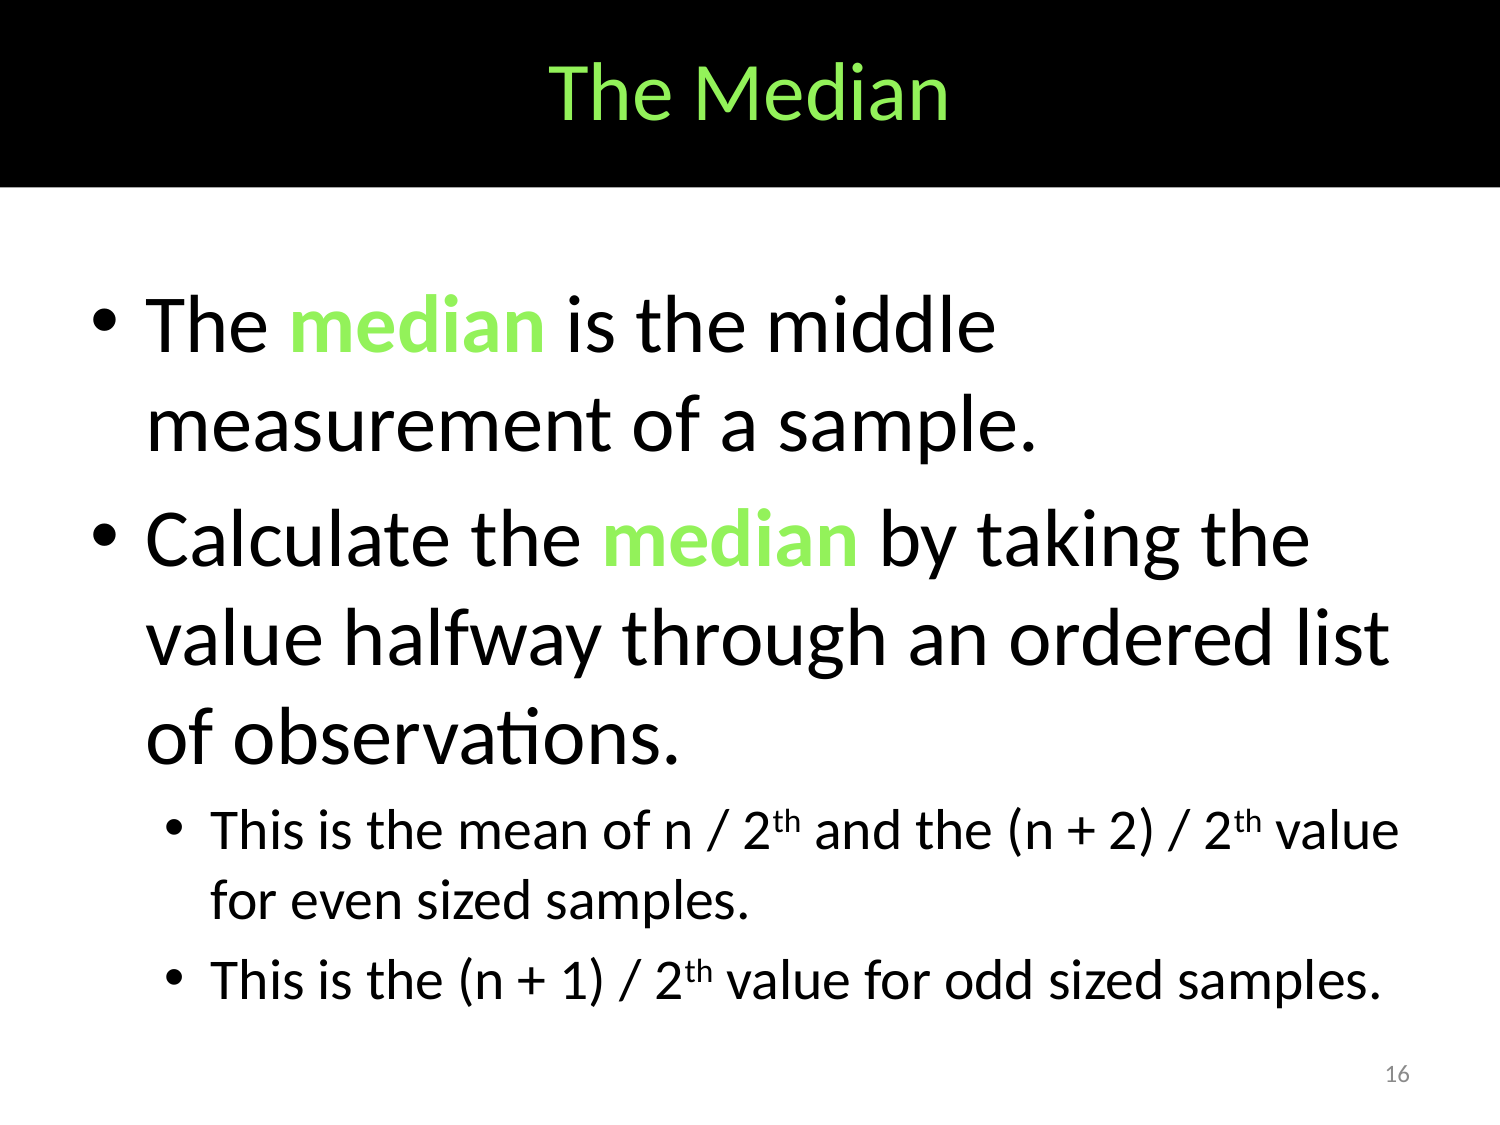

# The Median
The median is the middle measurement of a sample.
Calculate the median by taking the value halfway through an ordered list of observations.
This is the mean of n / 2th and the (n + 2) / 2th value for even sized samples.
This is the (n + 1) / 2th value for odd sized samples.
16